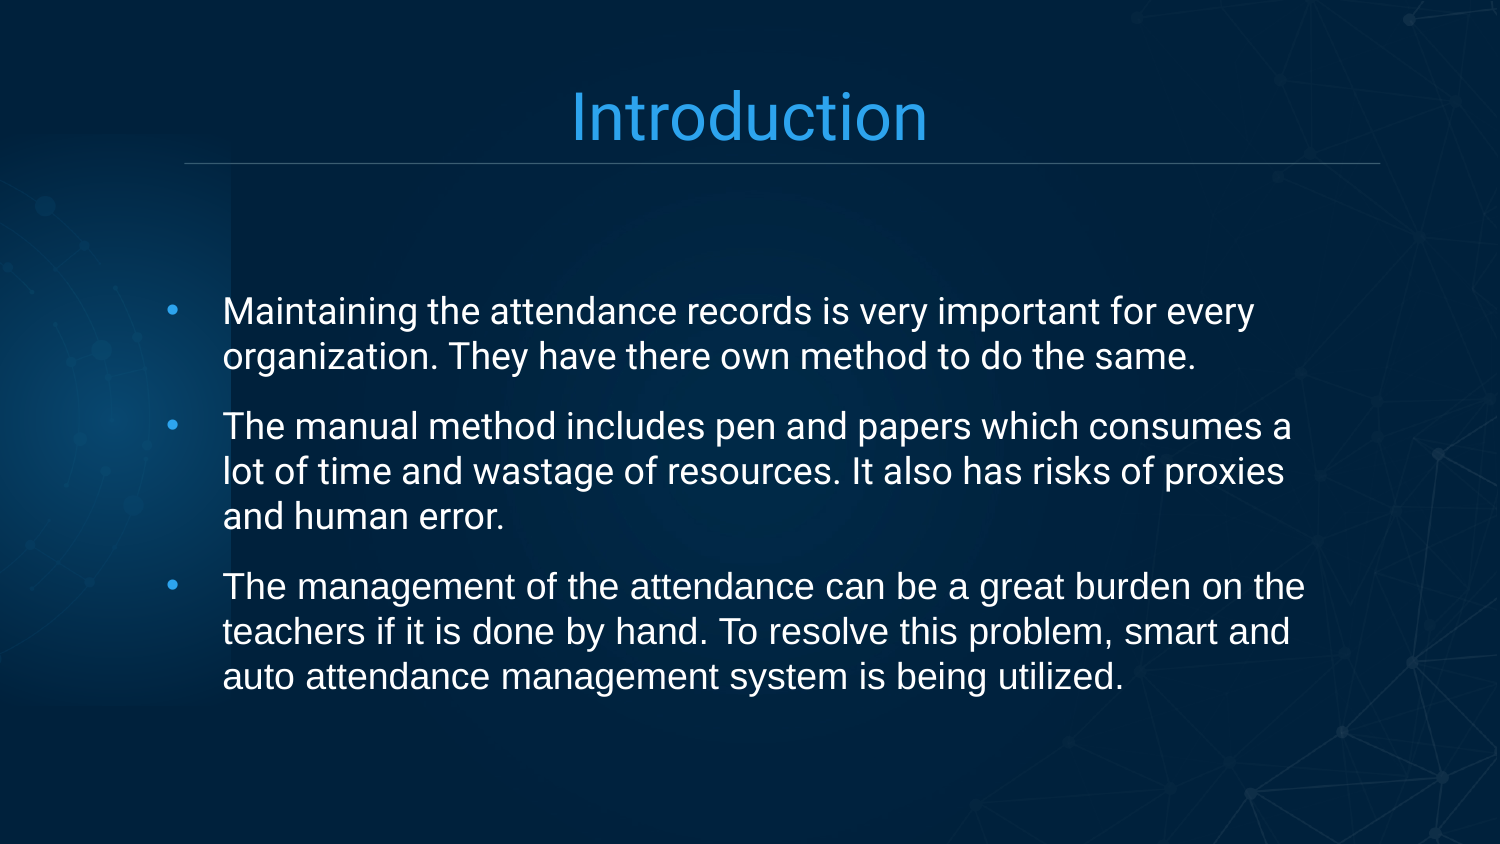

# Introduction
Maintaining the attendance records is very important for every organization. They have there own method to do the same.
The manual method includes pen and papers which consumes a lot of time and wastage of resources. It also has risks of proxies and human error.
The management of the attendance can be a great burden on the teachers if it is done by hand. To resolve this problem, smart and auto attendance management system is being utilized.